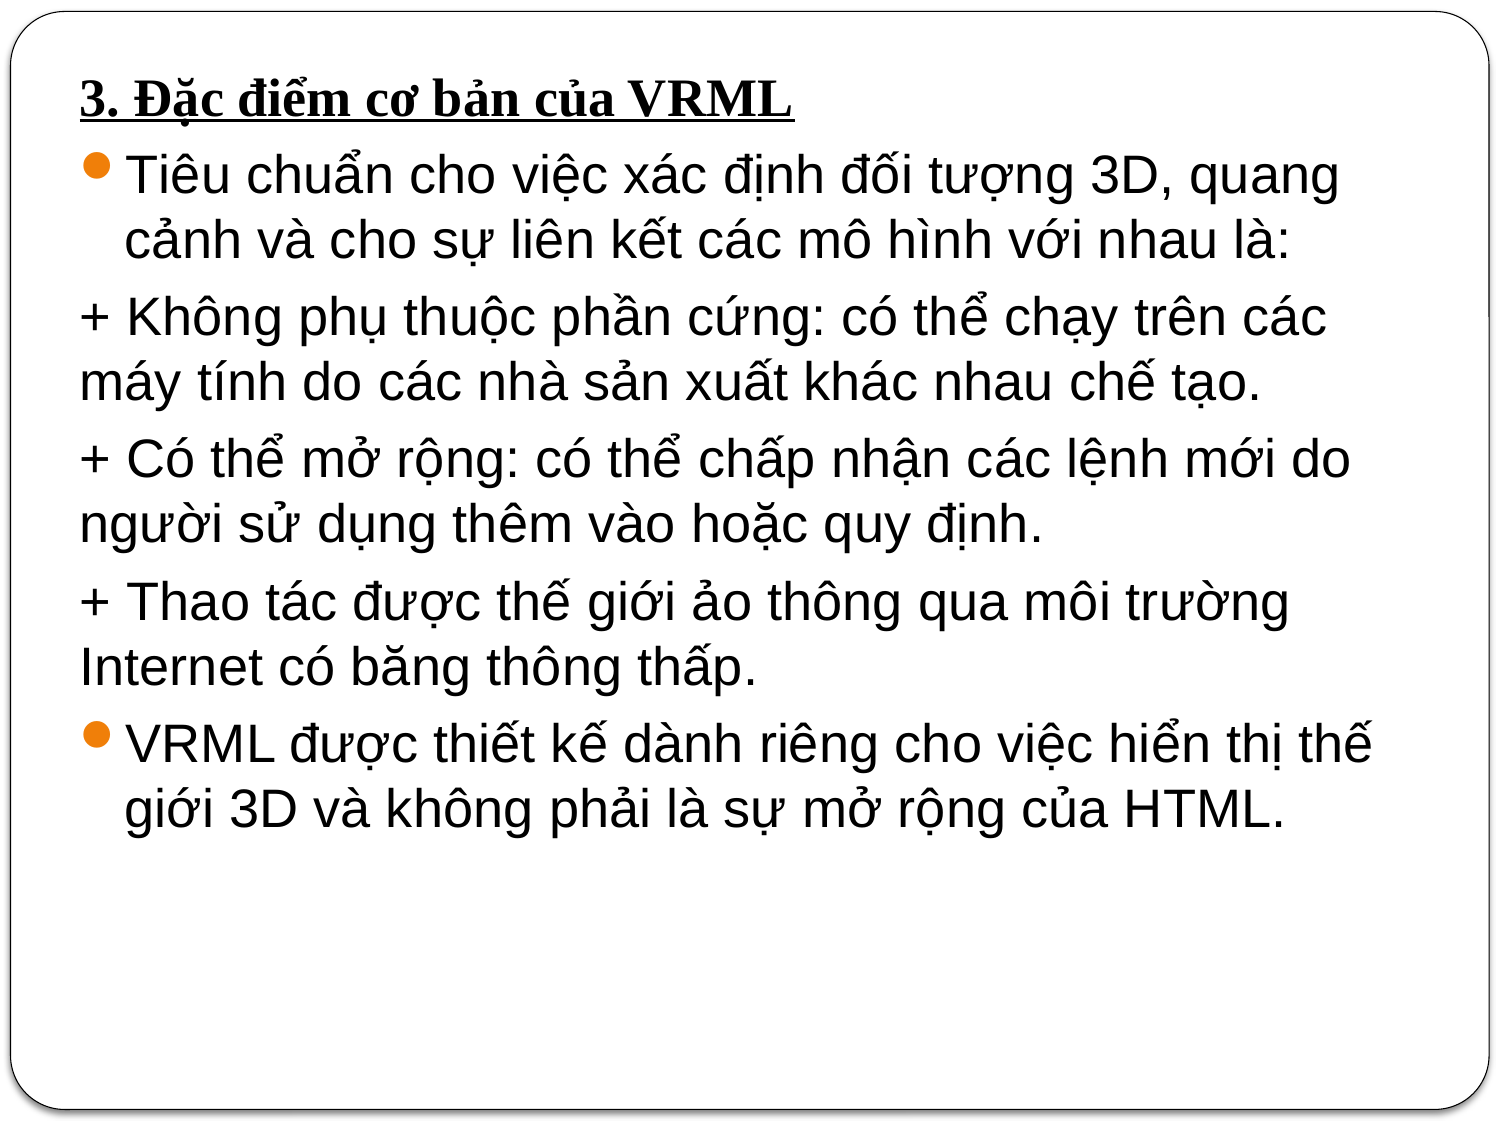

3. Đặc điểm cơ bản của VRML
Tiêu chuẩn cho việc xác định đối tượng 3D, quang cảnh và cho sự liên kết các mô hình với nhau là:
+ Không phụ thuộc phần cứng: có thể chạy trên các máy tính do các nhà sản xuất khác nhau chế tạo.
+ Có thể mở rộng: có thể chấp nhận các lệnh mới do người sử dụng thêm vào hoặc quy định.
+ Thao tác được thế giới ảo thông qua môi trường Internet có băng thông thấp.
VRML được thiết kế dành riêng cho việc hiển thị thế giới 3D và không phải là sự mở rộng của HTML.